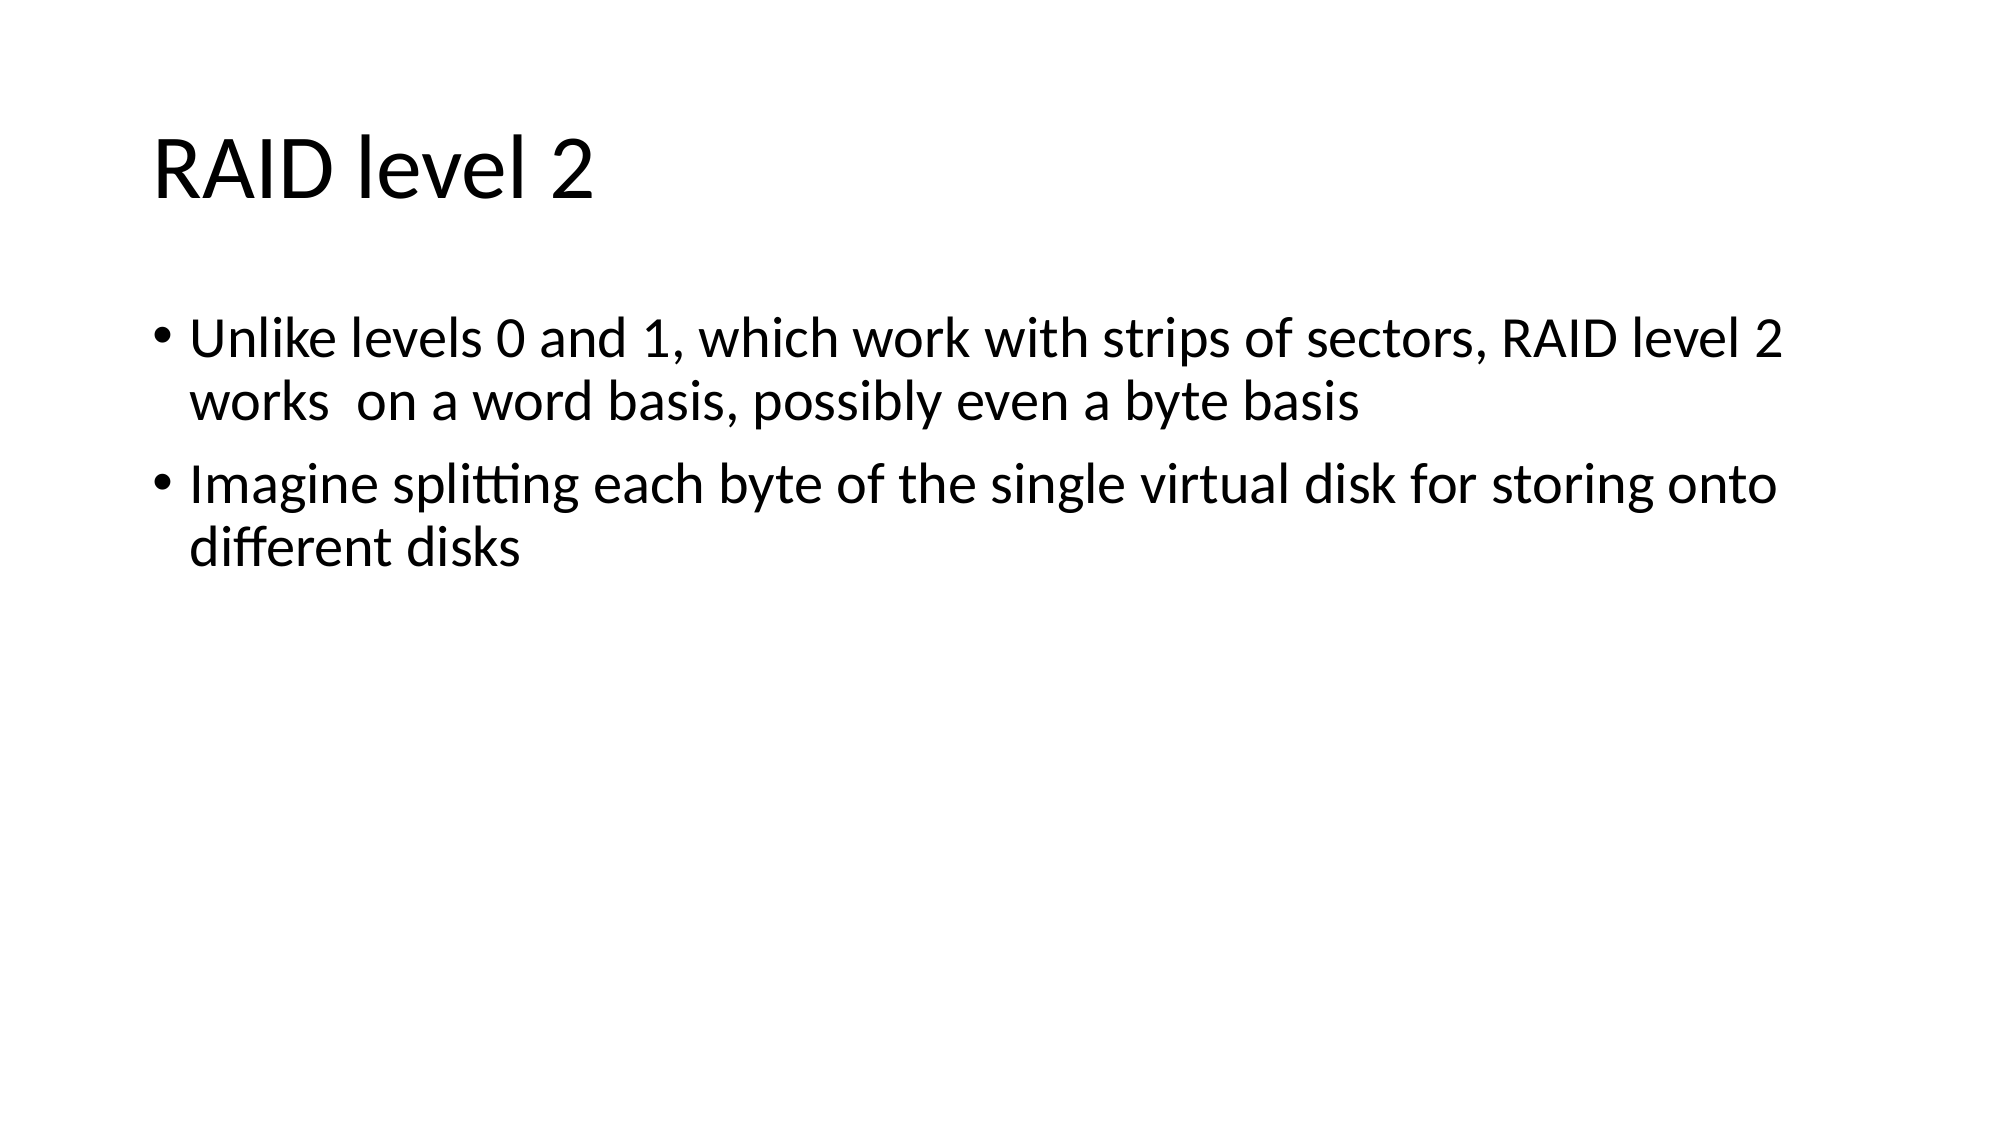

# RAID level 2
Unlike levels 0 and 1, which work with strips of sectors, RAID level 2 works  on a word basis, possibly even a byte basis
Imagine splitting each byte of the single virtual disk for storing onto different disks